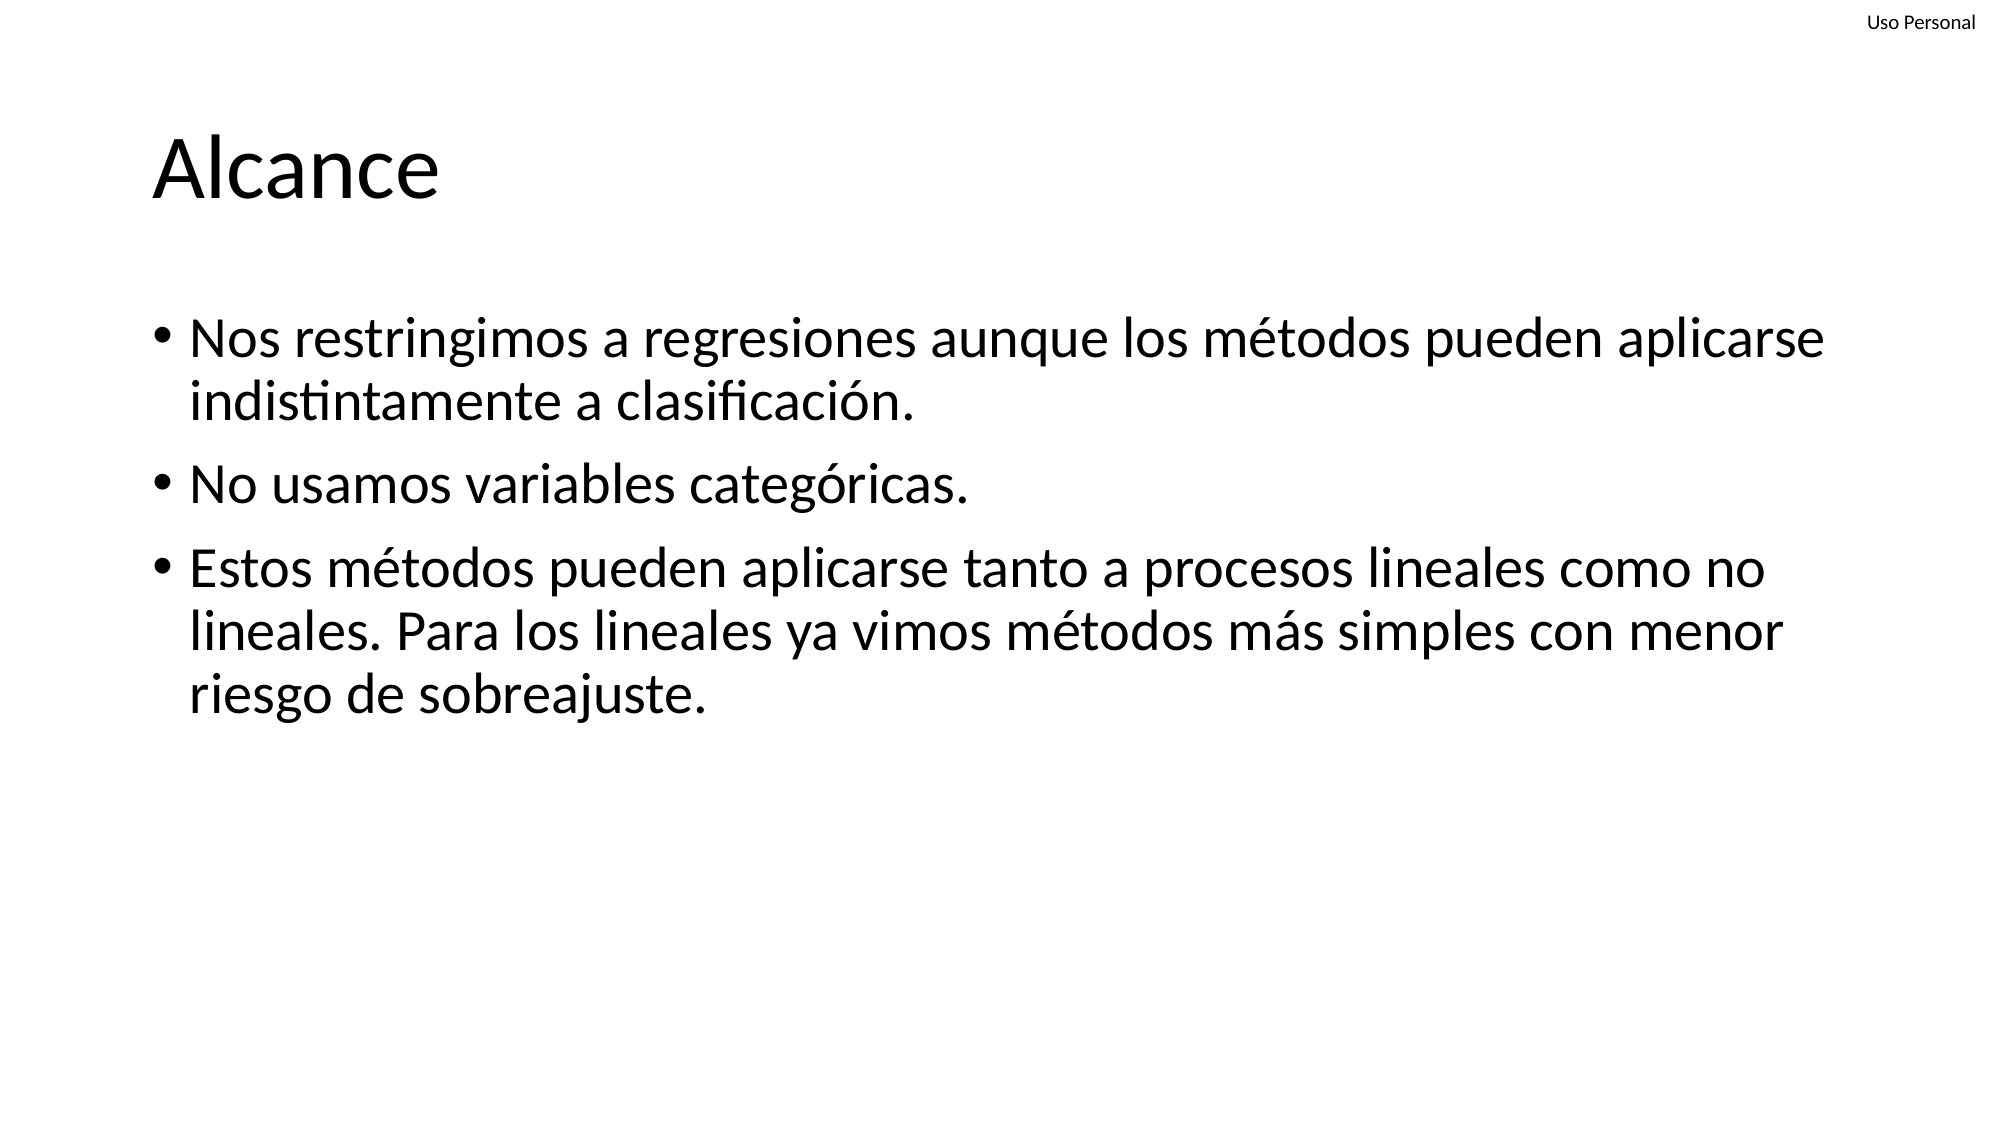

# Alcance
Nos restringimos a regresiones aunque los métodos pueden aplicarse indistintamente a clasificación.
No usamos variables categóricas.
Estos métodos pueden aplicarse tanto a procesos lineales como no lineales. Para los lineales ya vimos métodos más simples con menor riesgo de sobreajuste.